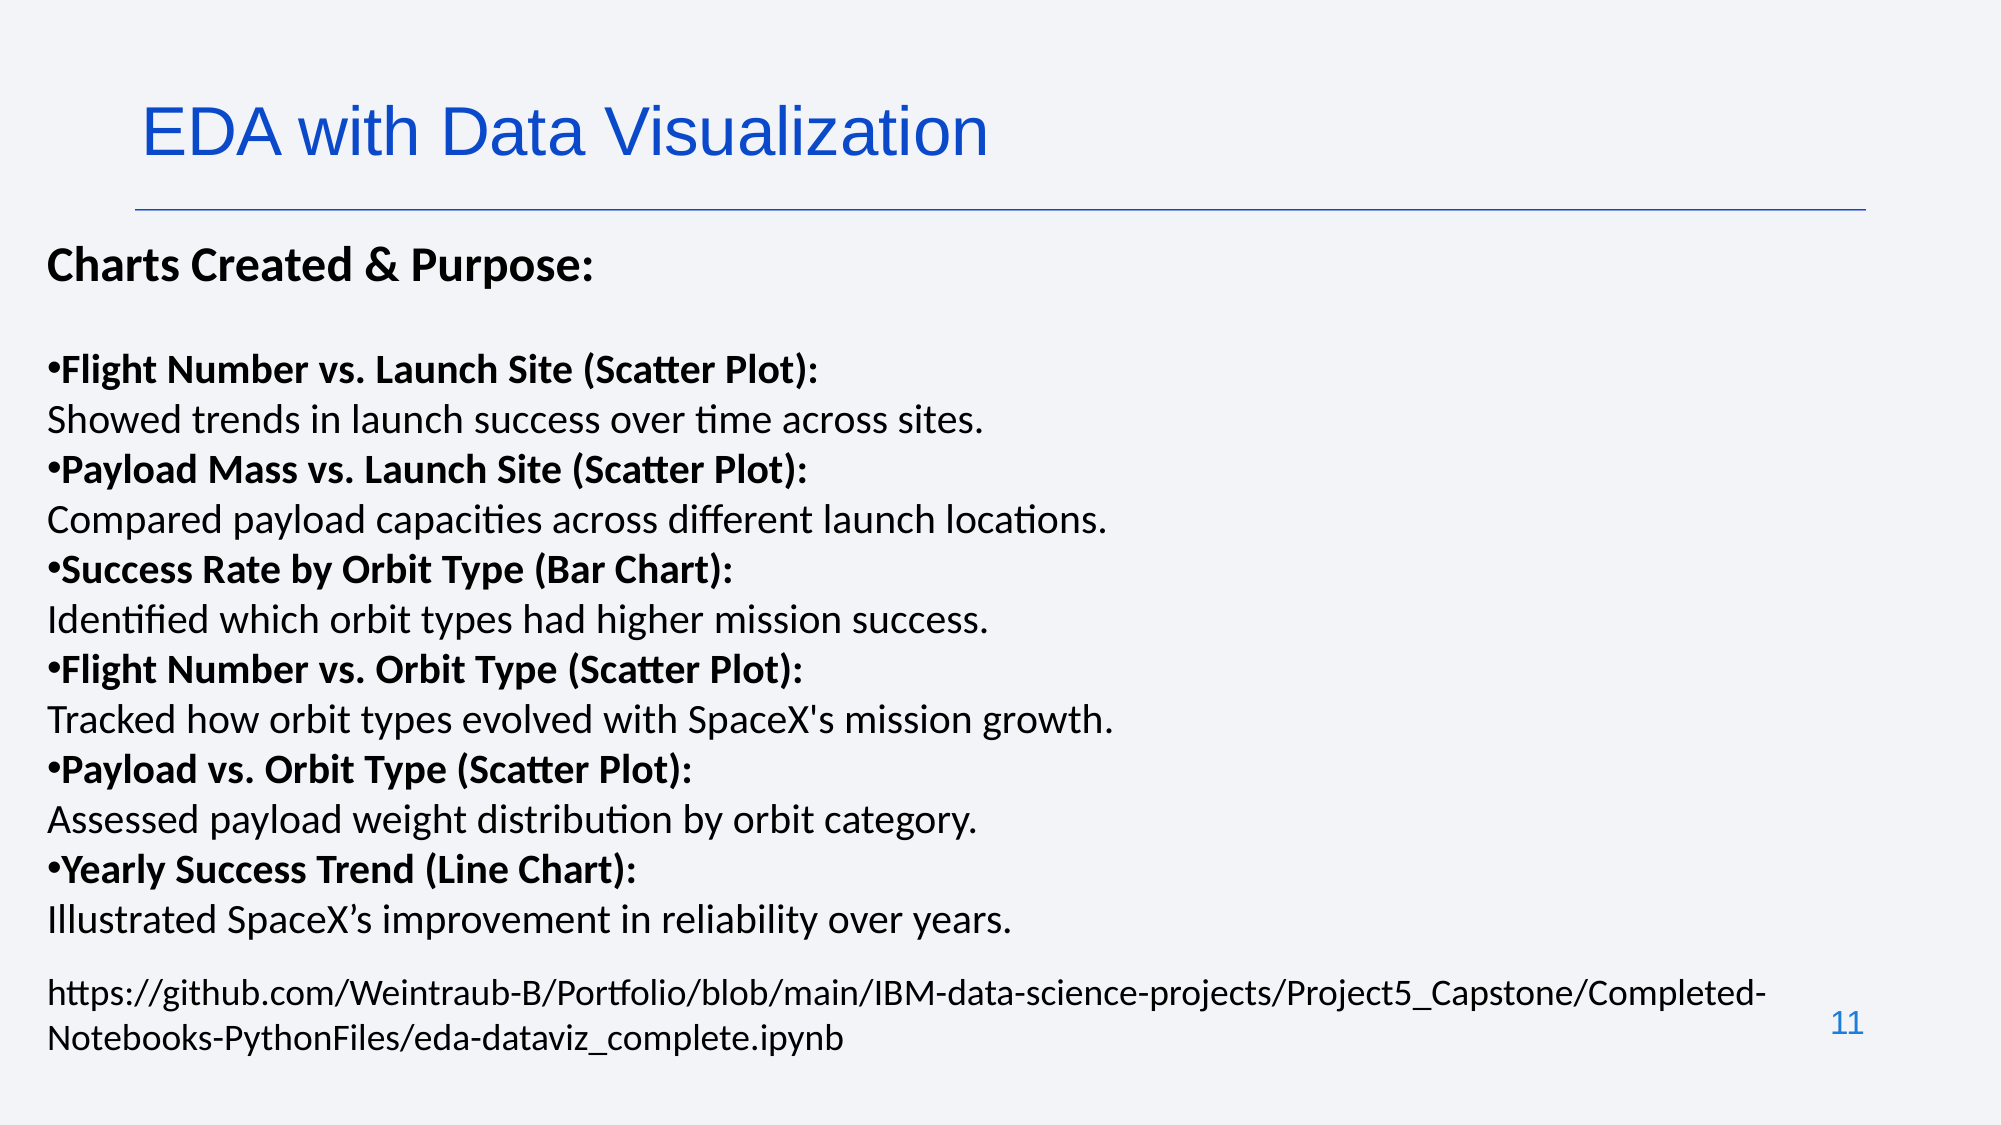

EDA with Data Visualization
Charts Created & Purpose:

Flight Number vs. Launch Site (Scatter Plot):
Showed trends in launch success over time across sites.
Payload Mass vs. Launch Site (Scatter Plot):
Compared payload capacities across different launch locations.
Success Rate by Orbit Type (Bar Chart):
Identified which orbit types had higher mission success.
Flight Number vs. Orbit Type (Scatter Plot):
Tracked how orbit types evolved with SpaceX's mission growth.
Payload vs. Orbit Type (Scatter Plot):
Assessed payload weight distribution by orbit category.
Yearly Success Trend (Line Chart):
Illustrated SpaceX’s improvement in reliability over years.
https://github.com/Weintraub-B/Portfolio/blob/main/IBM-data-science-projects/Project5_Capstone/Completed-Notebooks-PythonFiles/eda-dataviz_complete.ipynb
11